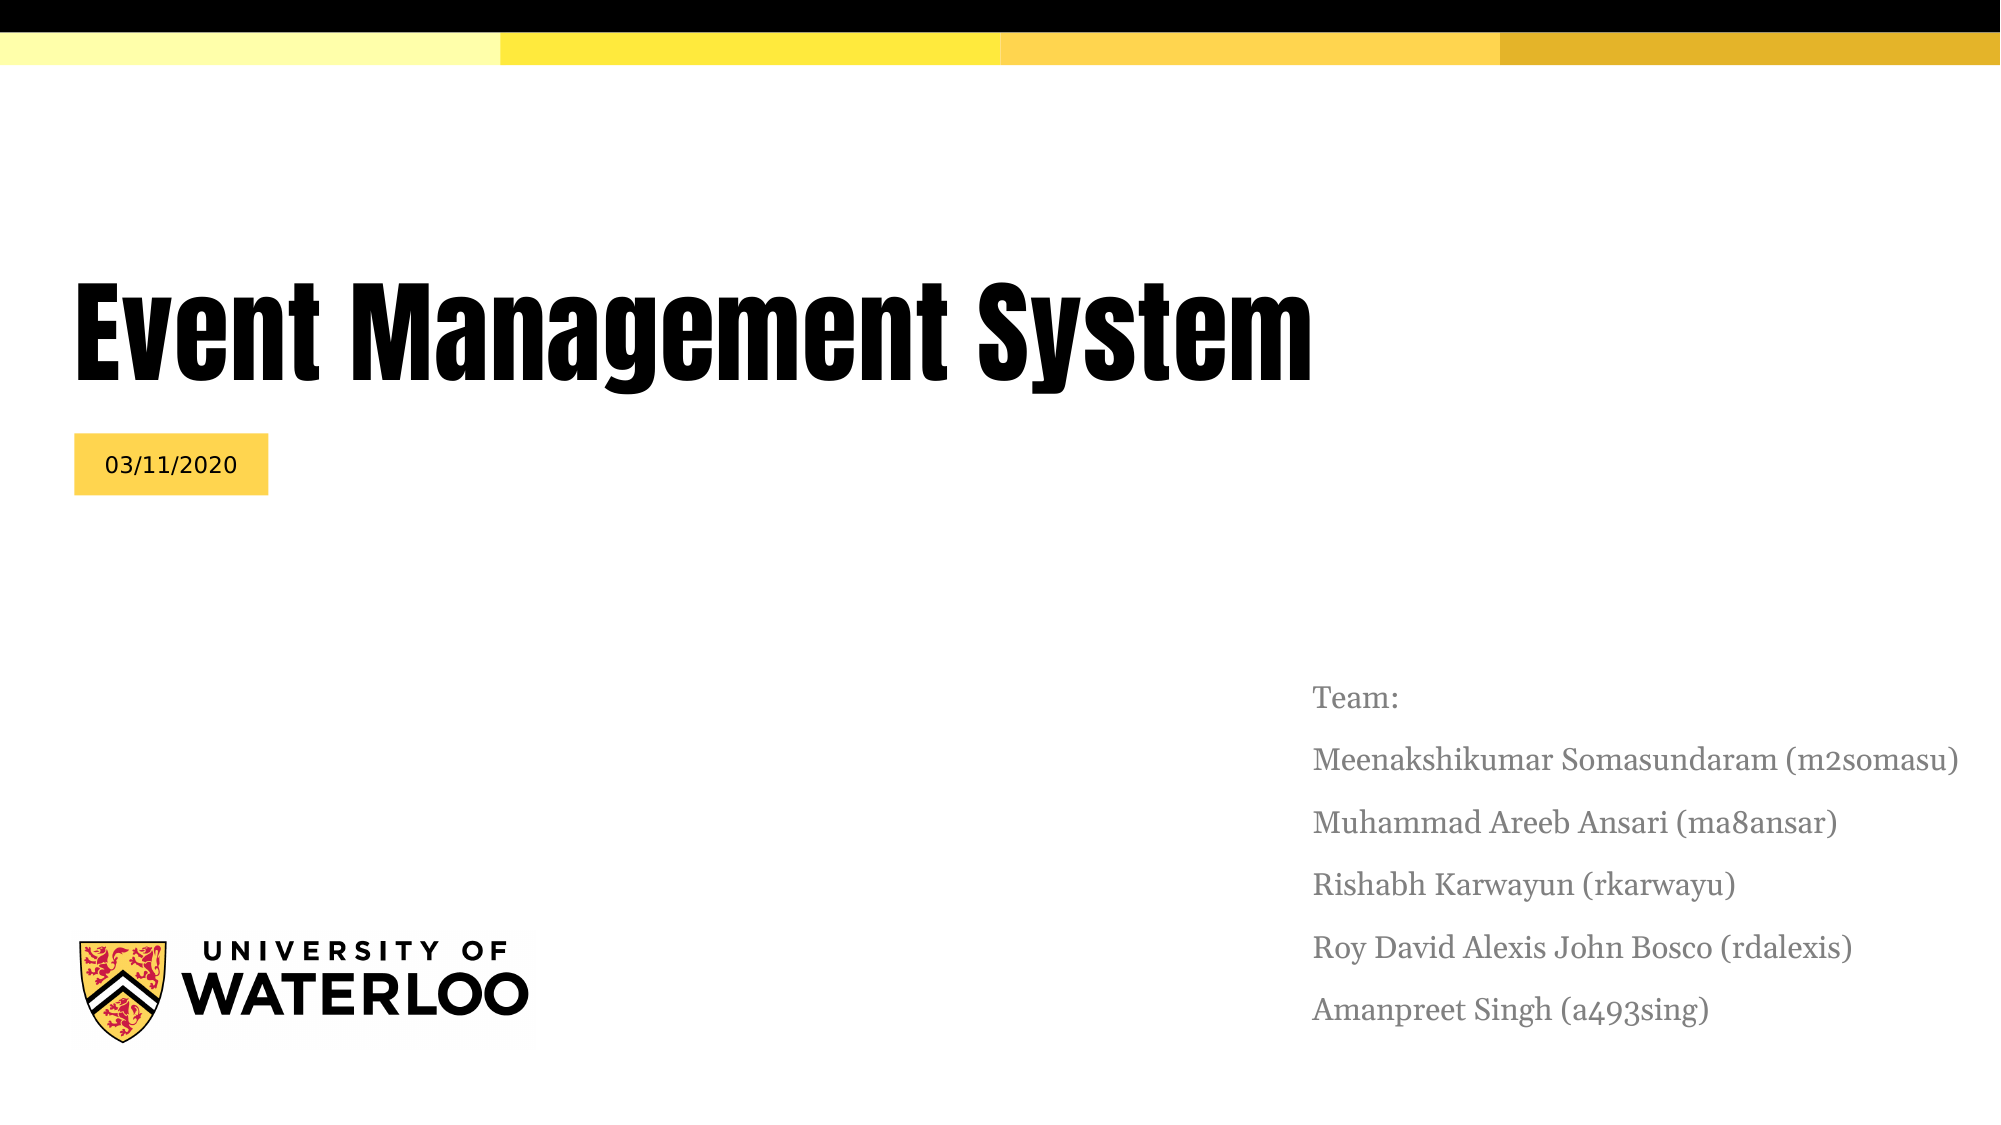

# Event Management System
03/11/2020
Team:
Meenakshikumar Somasundaram (m2somasu)
Muhammad Areeb Ansari (ma8ansar)
Rishabh Karwayun (rkarwayu)
Roy David Alexis John Bosco (rdalexis)
Amanpreet Singh (a493sing)